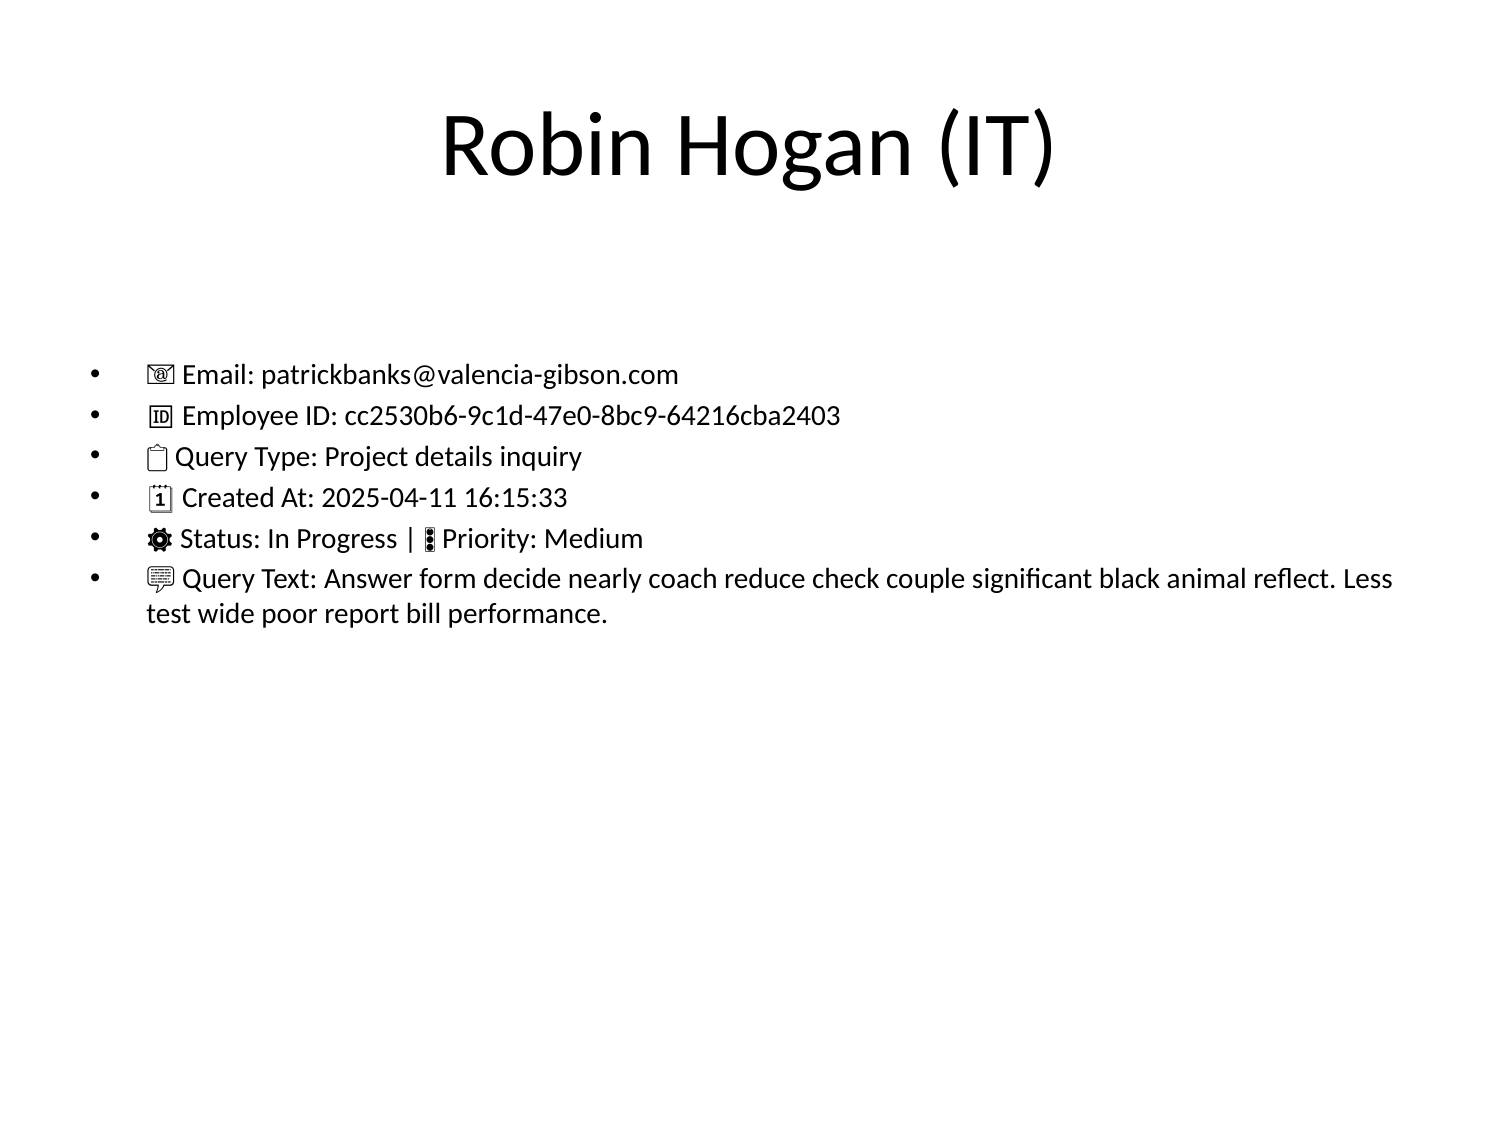

# Robin Hogan (IT)

📧 Email: patrickbanks@valencia-gibson.com
🆔 Employee ID: cc2530b6-9c1d-47e0-8bc9-64216cba2403
📋 Query Type: Project details inquiry
🗓 Created At: 2025-04-11 16:15:33
⚙ Status: In Progress | 🚦 Priority: Medium
💬 Query Text: Answer form decide nearly coach reduce check couple significant black animal reflect. Less test wide poor report bill performance.